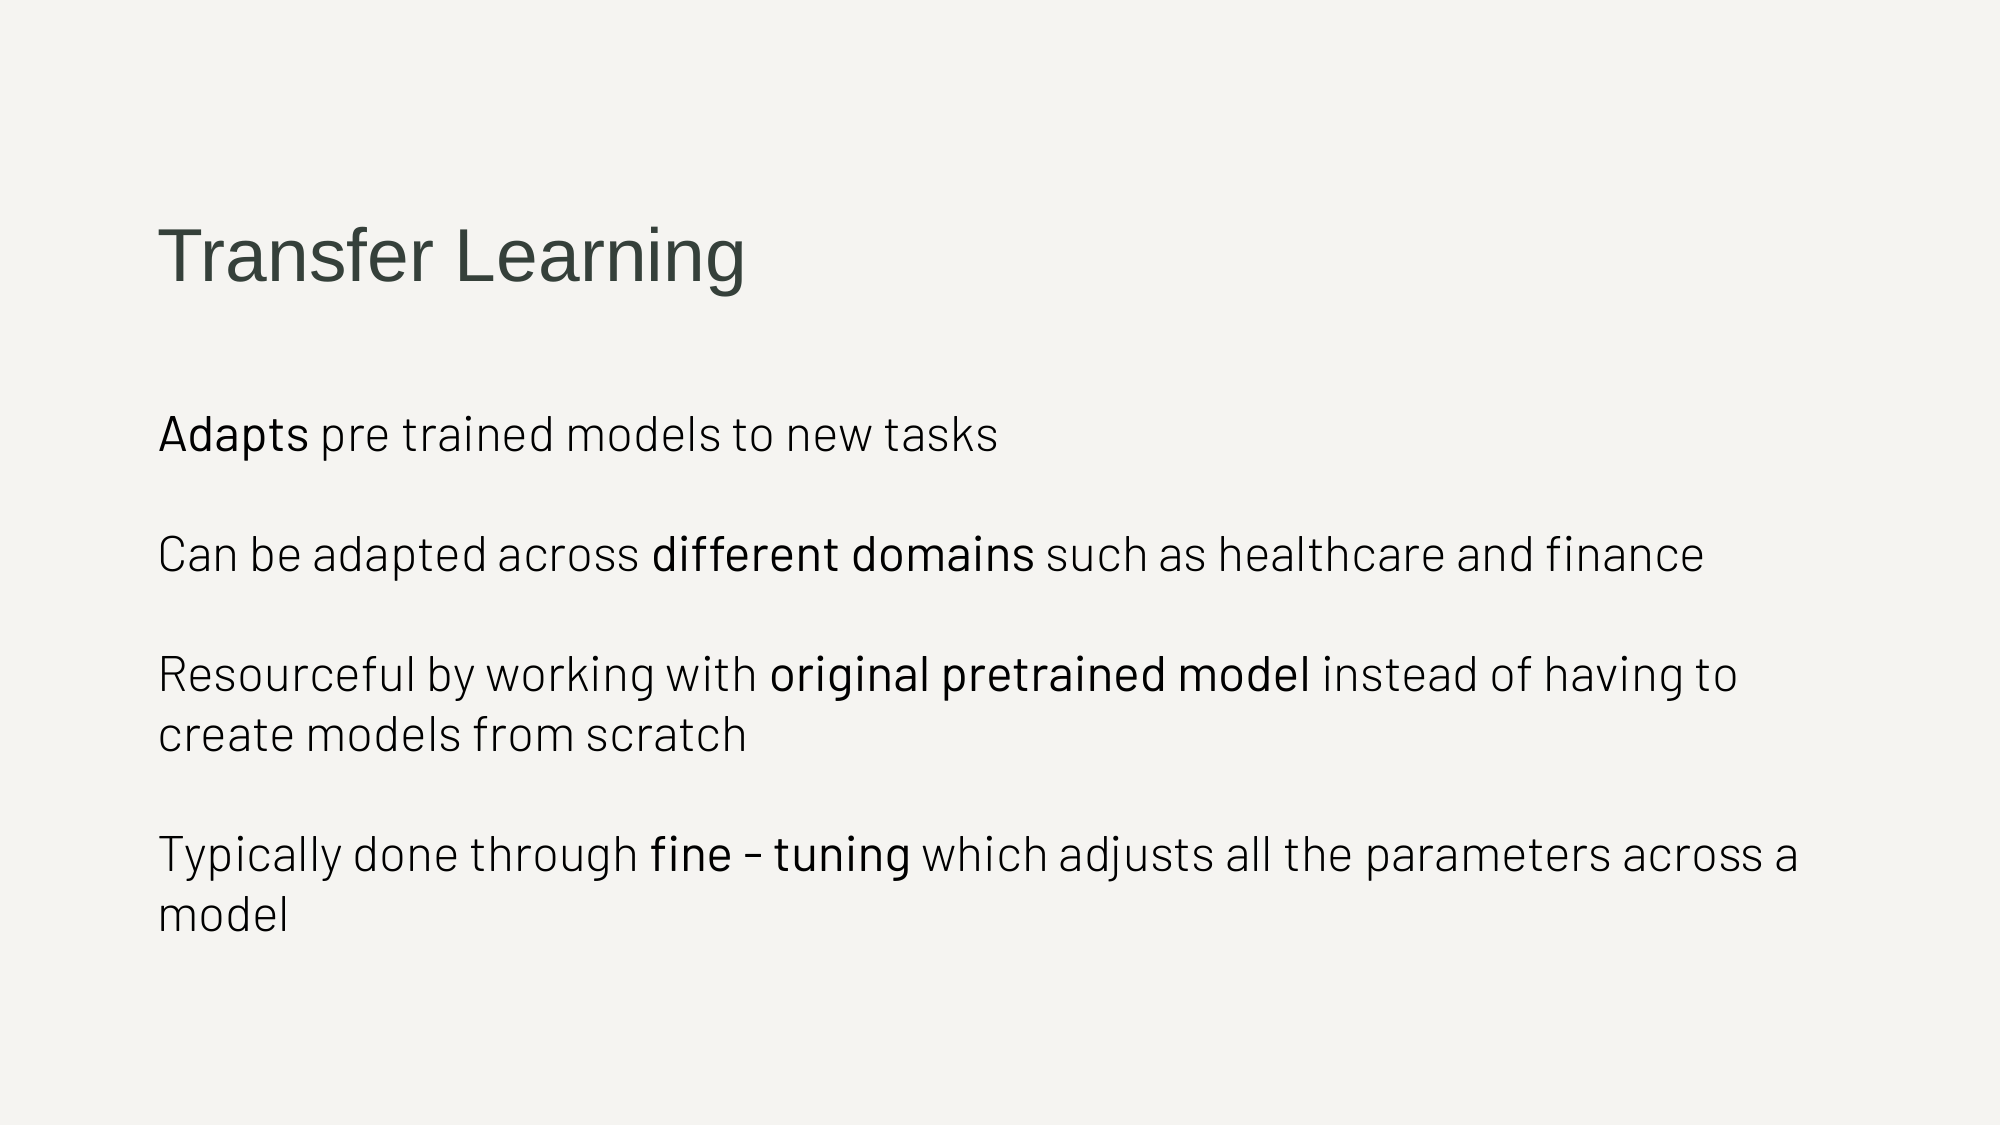

Transfer Learning
Adapts pre trained models to new tasks
Can be adapted across different domains such as healthcare and finance
Resourceful by working with original pretrained model instead of having to create models from scratch
Typically done through fine - tuning which adjusts all the parameters across a model